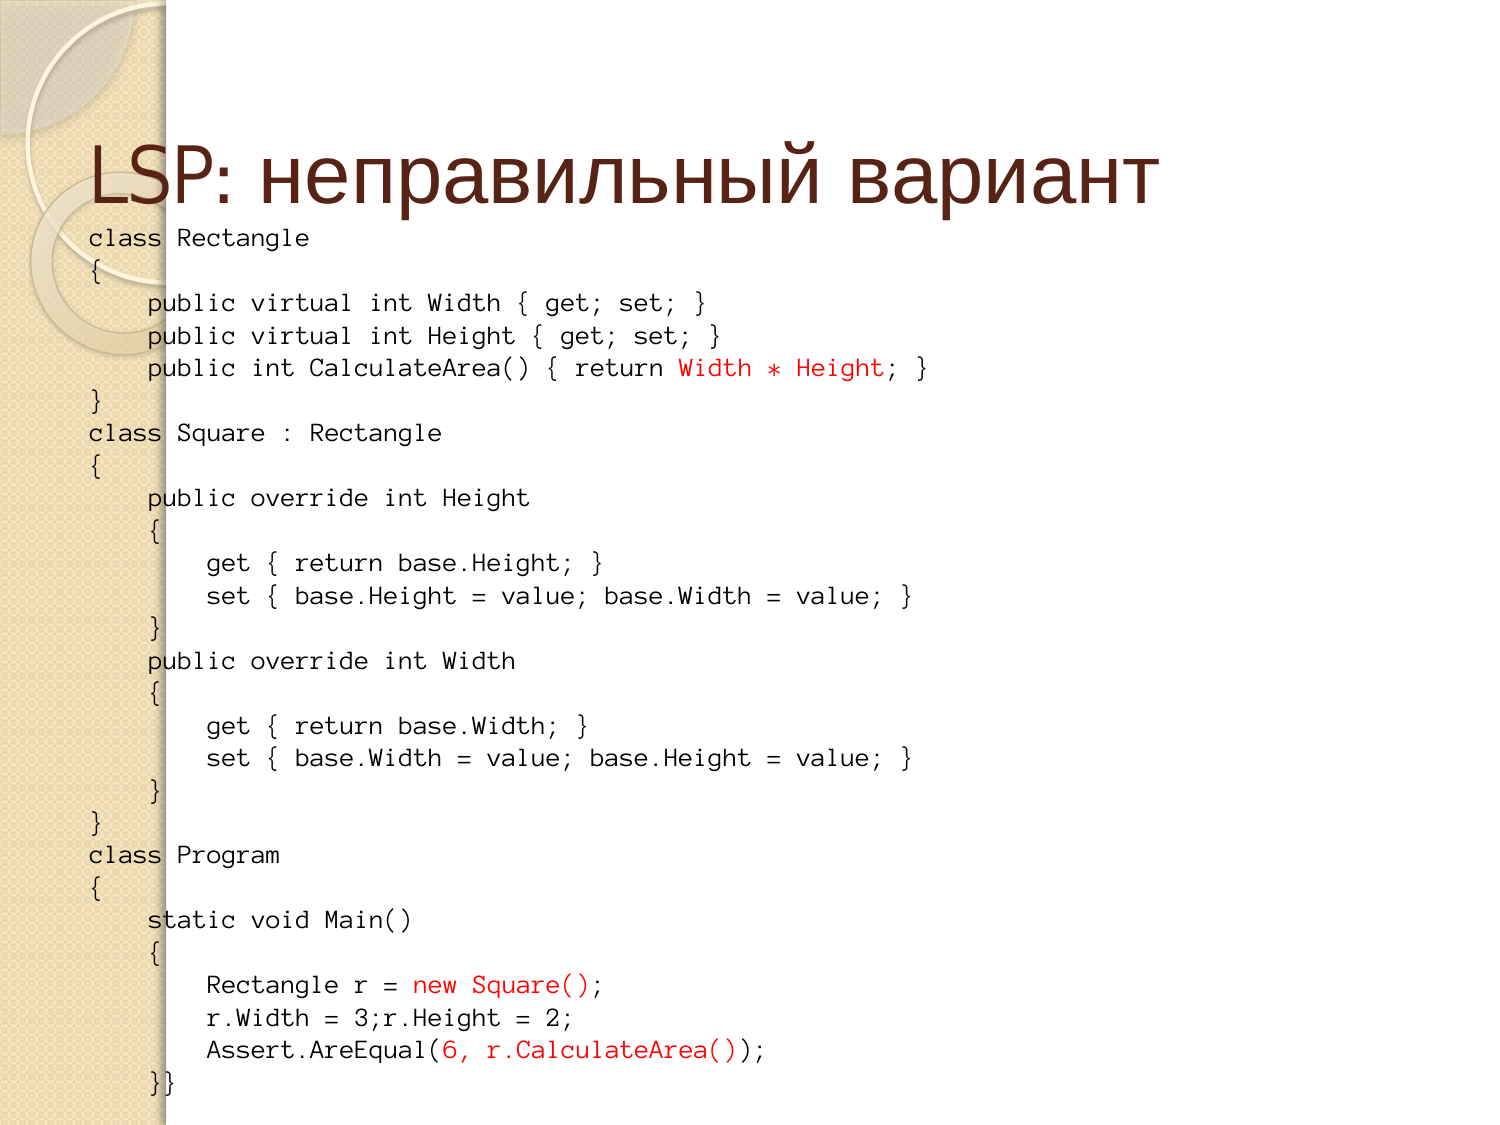

# LSP: неправильный вариант
class Rectangle
{
    public virtual int Width { get; set; }
    public virtual int Height { get; set; }
    public int CalculateArea() { return Width * Height; }
}
class Square : Rectangle
{
    public override int Height
    {
        get { return base.Height; }
        set { base.Height = value; base.Width = value; }
    }
    public override int Width
    {
        get { return base.Width; }
        set { base.Width = value; base.Height = value; }
    }
}
class Program
{
    static void Main()
    {
        Rectangle r = new Square();
        r.Width = 3;r.Height = 2;
        Assert.AreEqual(6, r.CalculateArea());
    }}